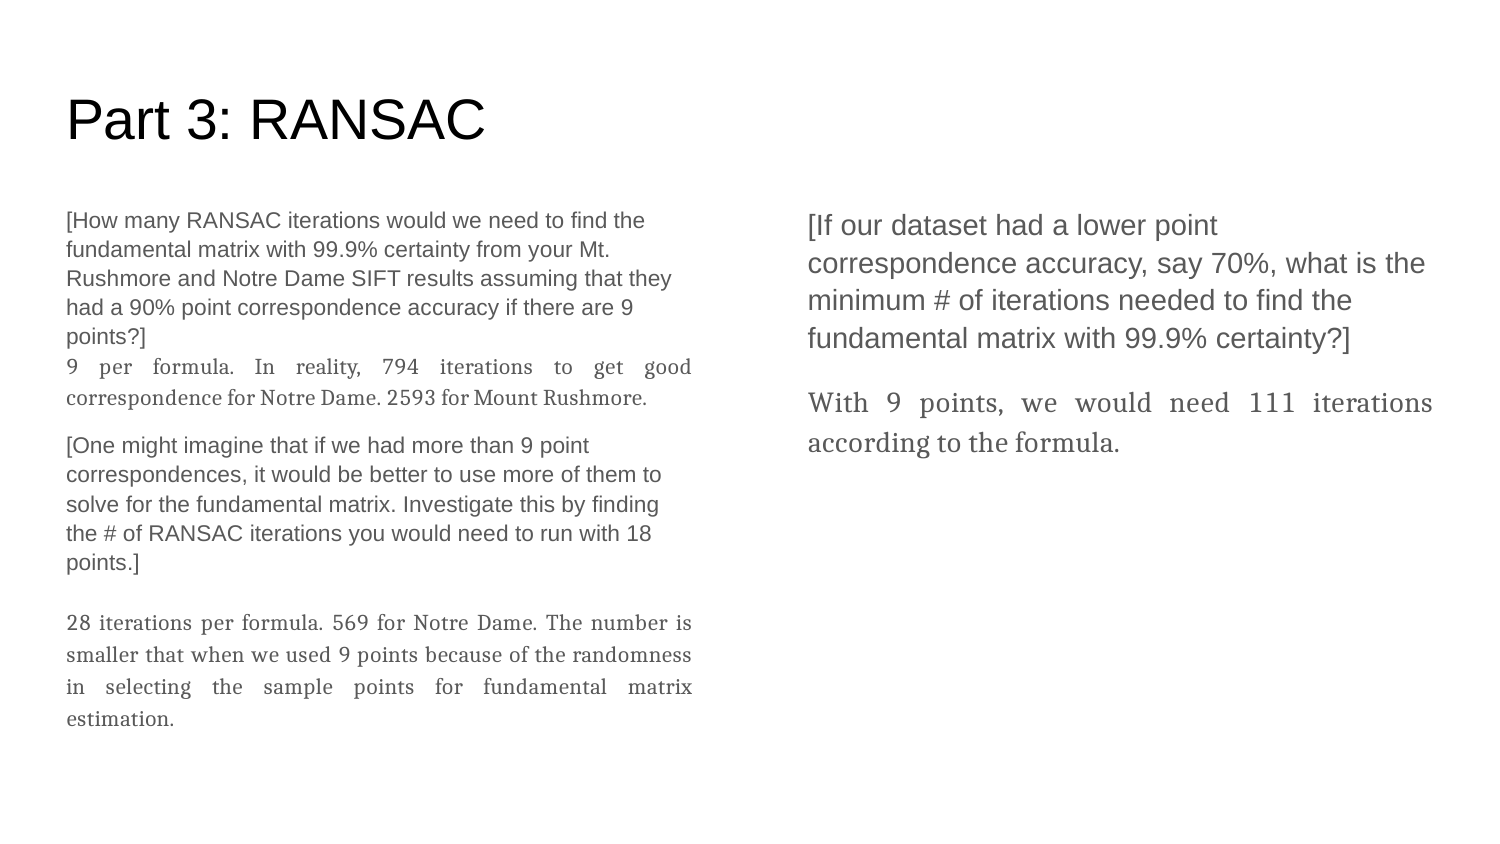

# Part 3: RANSAC
[How many RANSAC iterations would we need to find the fundamental matrix with 99.9% certainty from your Mt. Rushmore and Notre Dame SIFT results assuming that they had a 90% point correspondence accuracy if there are 9 points?]
9 per formula. In reality, 794 iterations to get good correspondence for Notre Dame. 2593 for Mount Rushmore.
[One might imagine that if we had more than 9 point correspondences, it would be better to use more of them to solve for the fundamental matrix. Investigate this by finding the # of RANSAC iterations you would need to run with 18 points.]
28 iterations per formula. 569 for Notre Dame. The number is smaller that when we used 9 points because of the randomness in selecting the sample points for fundamental matrix estimation.
[If our dataset had a lower point correspondence accuracy, say 70%, what is the minimum # of iterations needed to find the fundamental matrix with 99.9% certainty?]
With 9 points, we would need 111 iterations according to the formula.